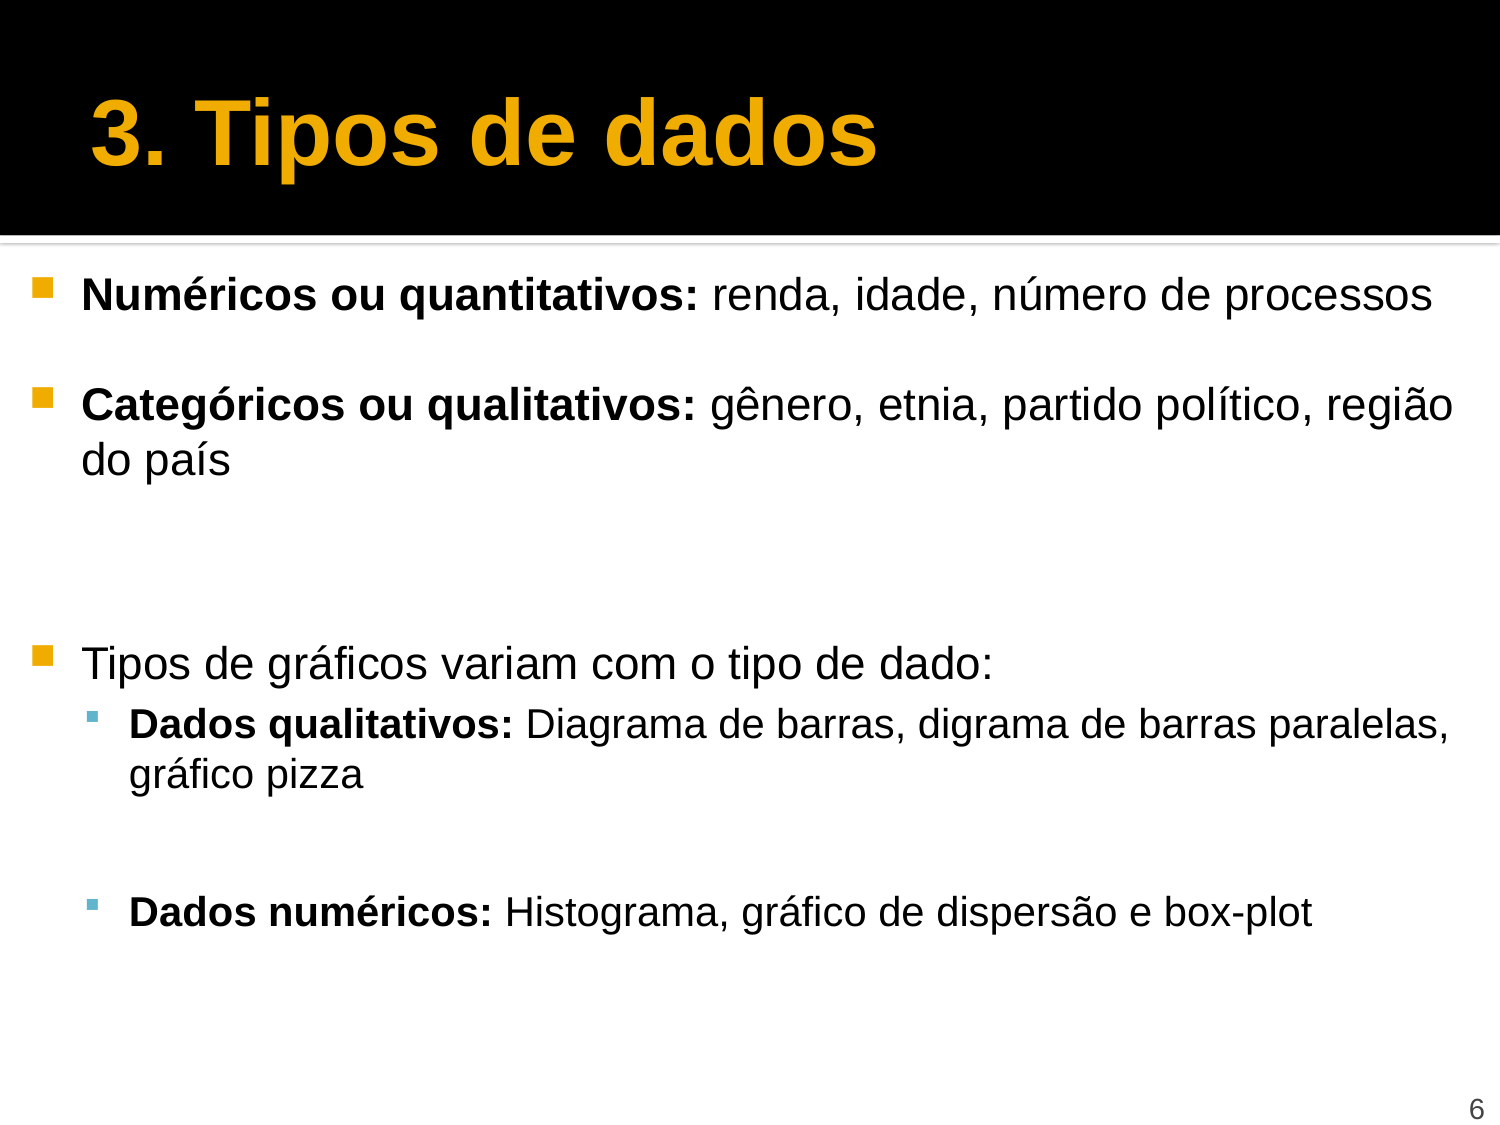

# 3. Tipos de dados
Numéricos ou quantitativos: renda, idade, número de processos

Categóricos ou qualitativos: gênero, etnia, partido político, região do país

Tipos de gráficos variam com o tipo de dado:
Dados qualitativos: Diagrama de barras, digrama de barras paralelas, gráfico pizza

Dados numéricos: Histograma, gráfico de dispersão e box-plot

6